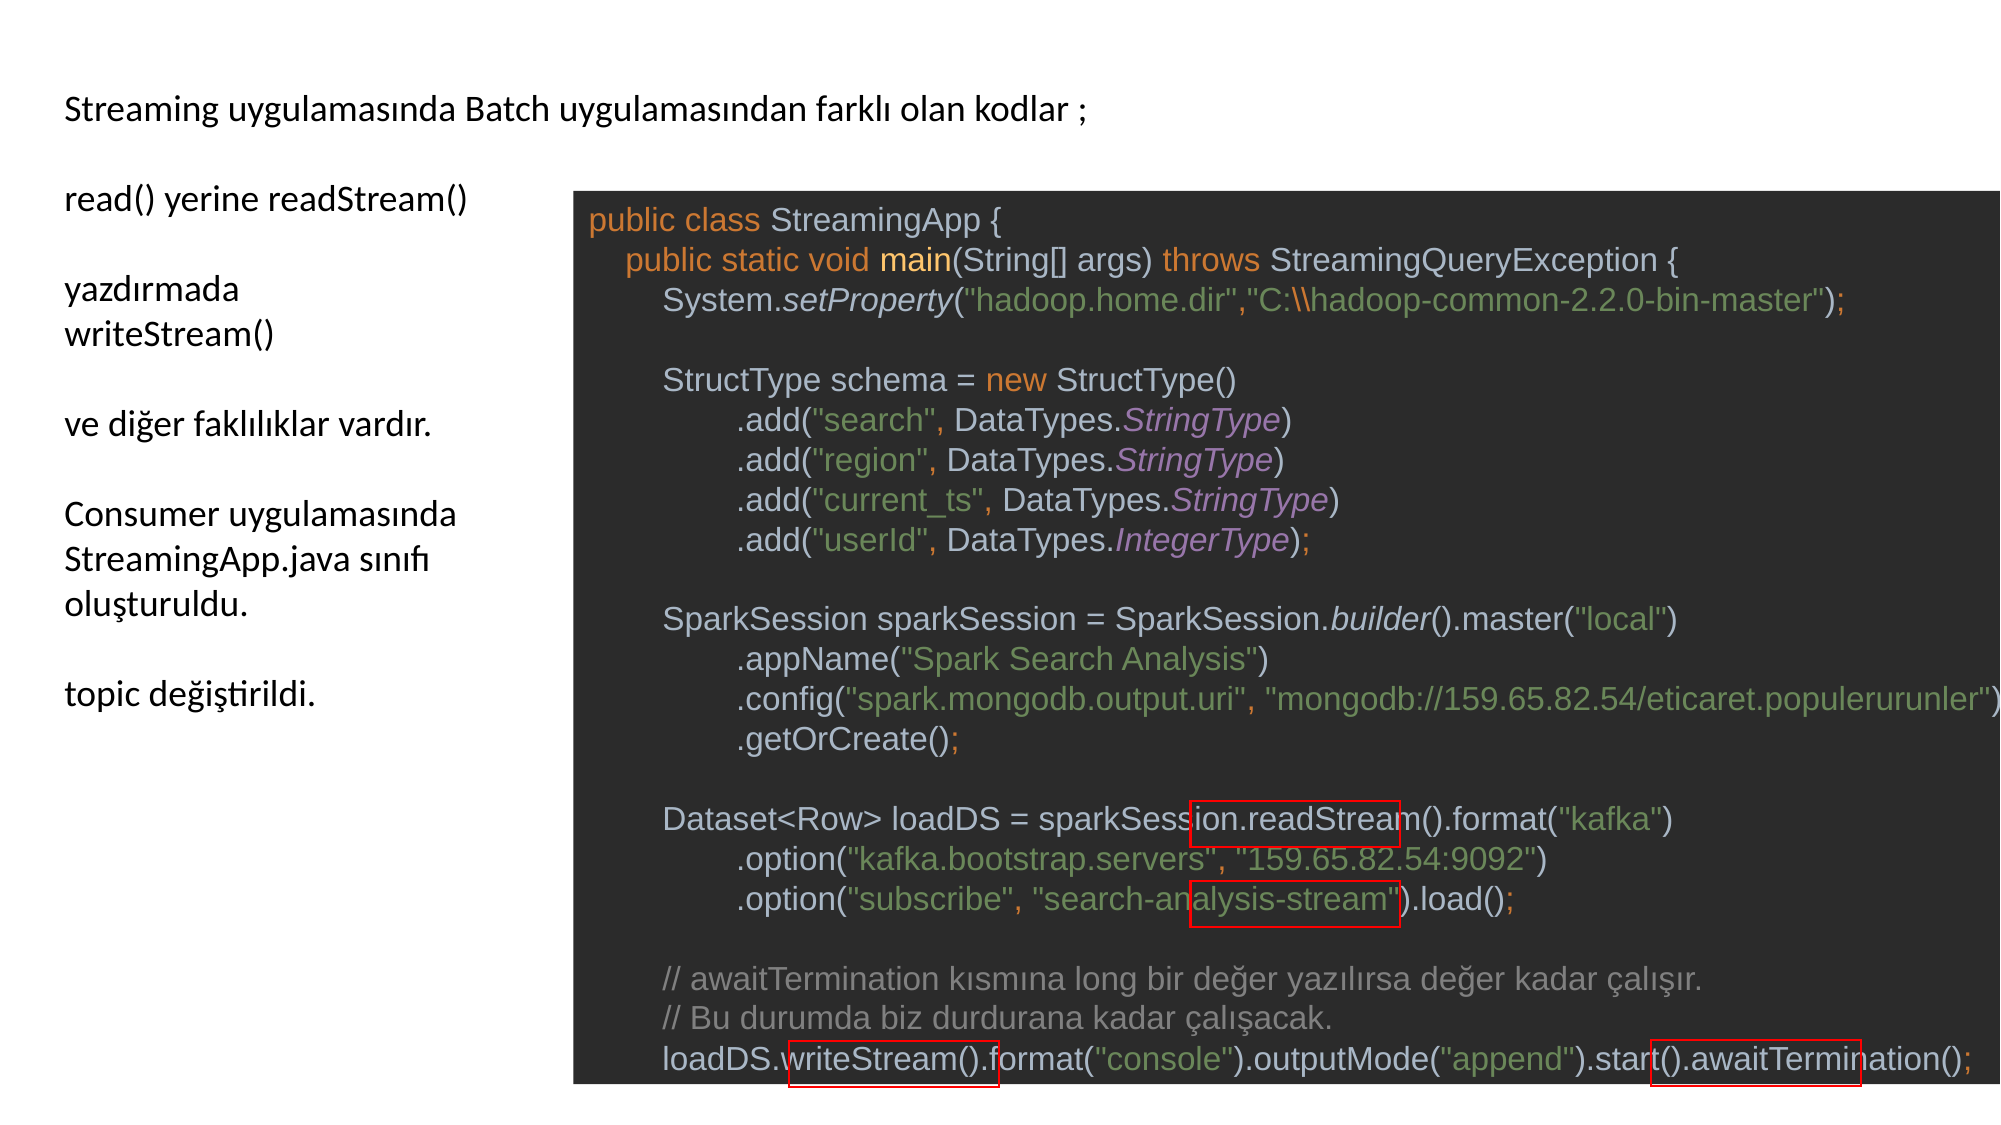

Streaming uygulamasında Batch uygulamasından farklı olan kodlar ;

read() yerine readStream()

yazdırmada
writeStream()

ve diğer faklılıklar vardır.

Consumer uygulamasında
StreamingApp.java sınıfı
oluşturuldu.

topic değiştirildi.
public class StreamingApp {
    public static void main(String[] args) throws StreamingQueryException {
        System.setProperty("hadoop.home.dir","C:\\hadoop-common-2.2.0-bin-master");
        StructType schema = new StructType()
                .add("search", DataTypes.StringType)
                .add("region", DataTypes.StringType)
                .add("current_ts", DataTypes.StringType)
                .add("userId", DataTypes.IntegerType);
        SparkSession sparkSession = SparkSession.builder().master("local")
                .appName("Spark Search Analysis")
                .config("spark.mongodb.output.uri", "mongodb://159.65.82.54/eticaret.populerurunler")
                .getOrCreate();
        Dataset<Row> loadDS = sparkSession.readStream().format("kafka")
                .option("kafka.bootstrap.servers", "159.65.82.54:9092")
                .option("subscribe", "search-analysis-stream").load();
        // awaitTermination kısmına long bir değer yazılırsa değer kadar çalışır.
        // Bu durumda biz durdurana kadar çalışacak.
        loadDS.writeStream().format("console").outputMode("append").start().awaitTermination();